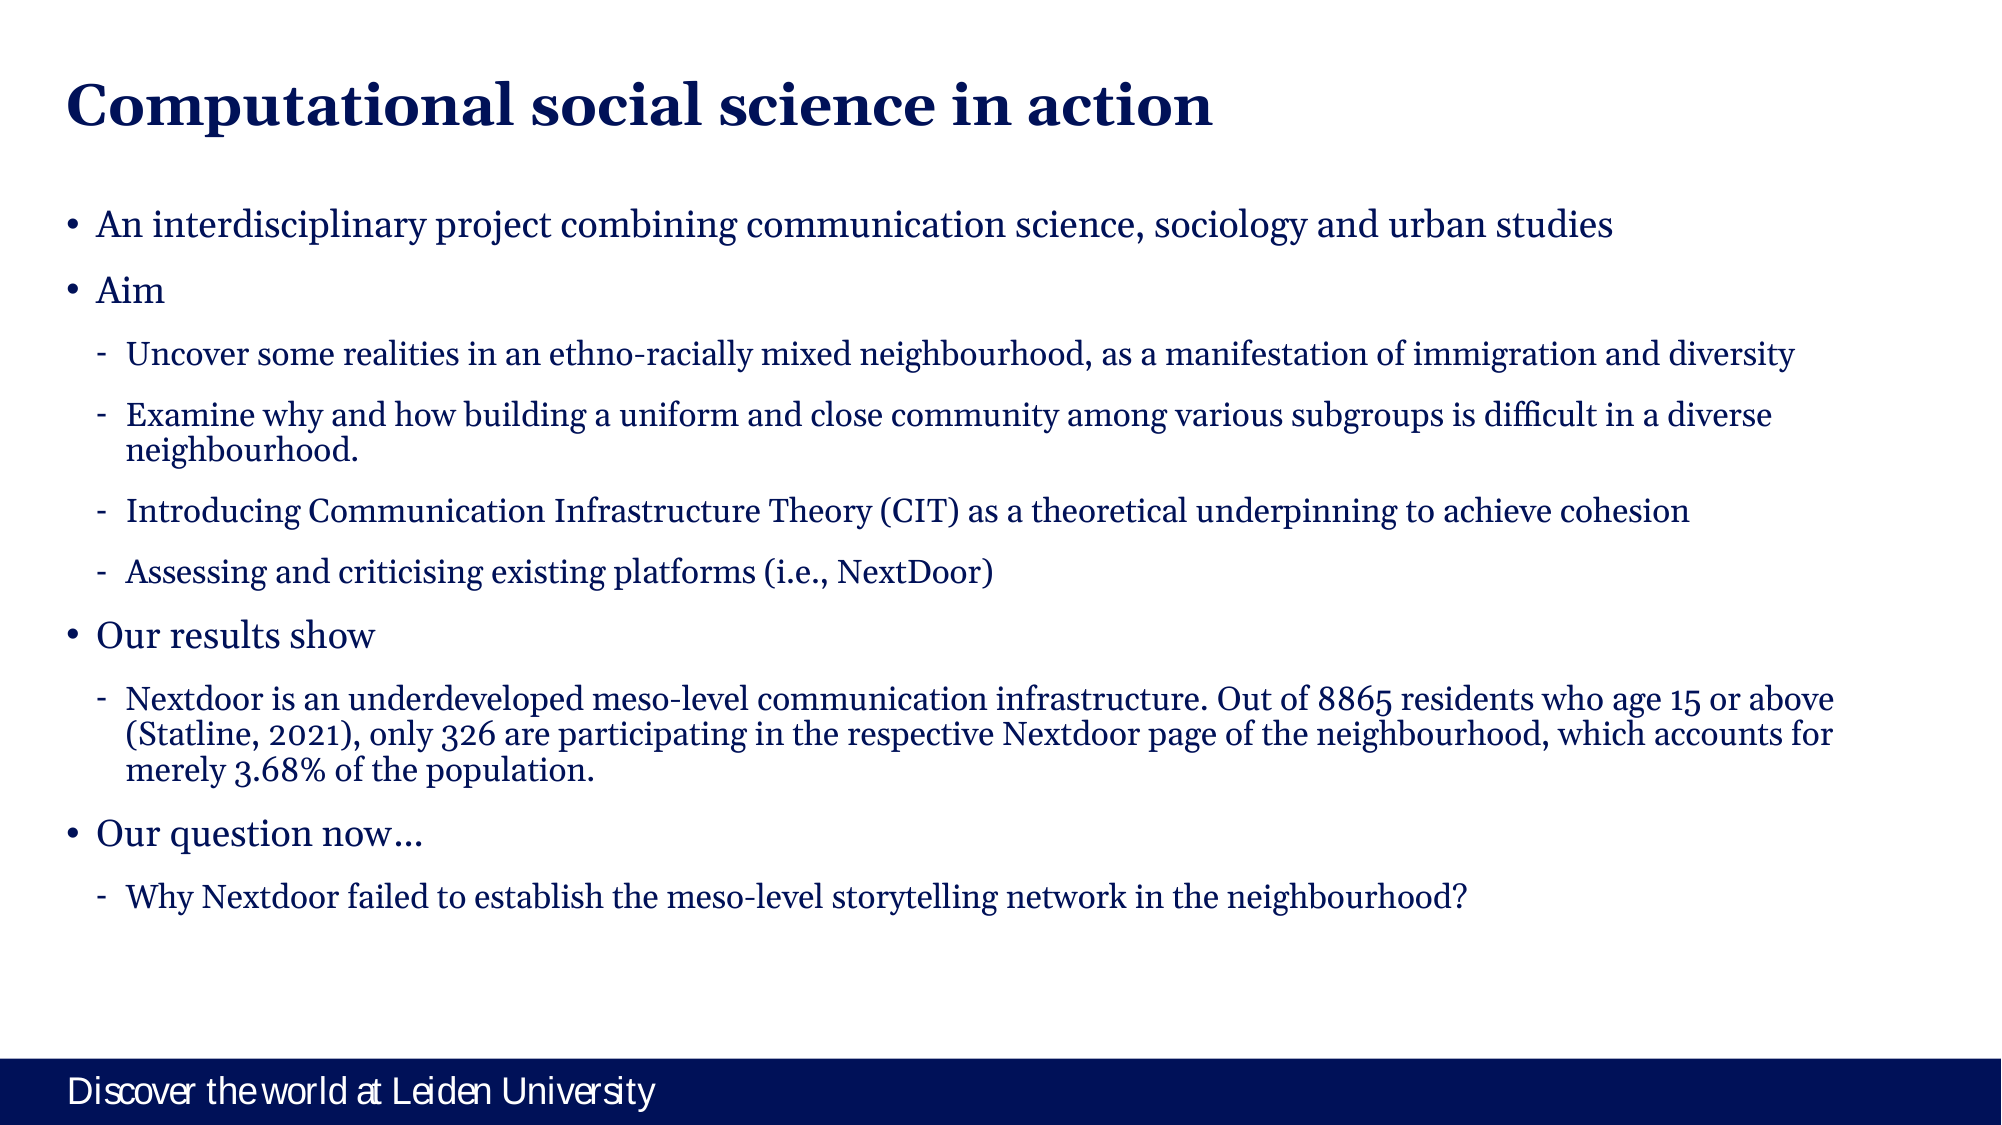

# Computational social science in action
An interdisciplinary project combining communication science, sociology and urban studies
Aim
Uncover some realities in an ethno-racially mixed neighbourhood, as a manifestation of immigration and diversity
Examine why and how building a uniform and close community among various subgroups is difficult in a diverse neighbourhood.
Introducing Communication Infrastructure Theory (CIT) as a theoretical underpinning to achieve cohesion
Assessing and criticising existing platforms (i.e., NextDoor)
Our results show
Nextdoor is an underdeveloped meso-level communication infrastructure. Out of 8865 residents who age 15 or above (Statline, 2021), only 326 are participating in the respective Nextdoor page of the neighbourhood, which accounts for merely 3.68% of the population.
Our question now…
Why Nextdoor failed to establish the meso-level storytelling network in the neighbourhood?